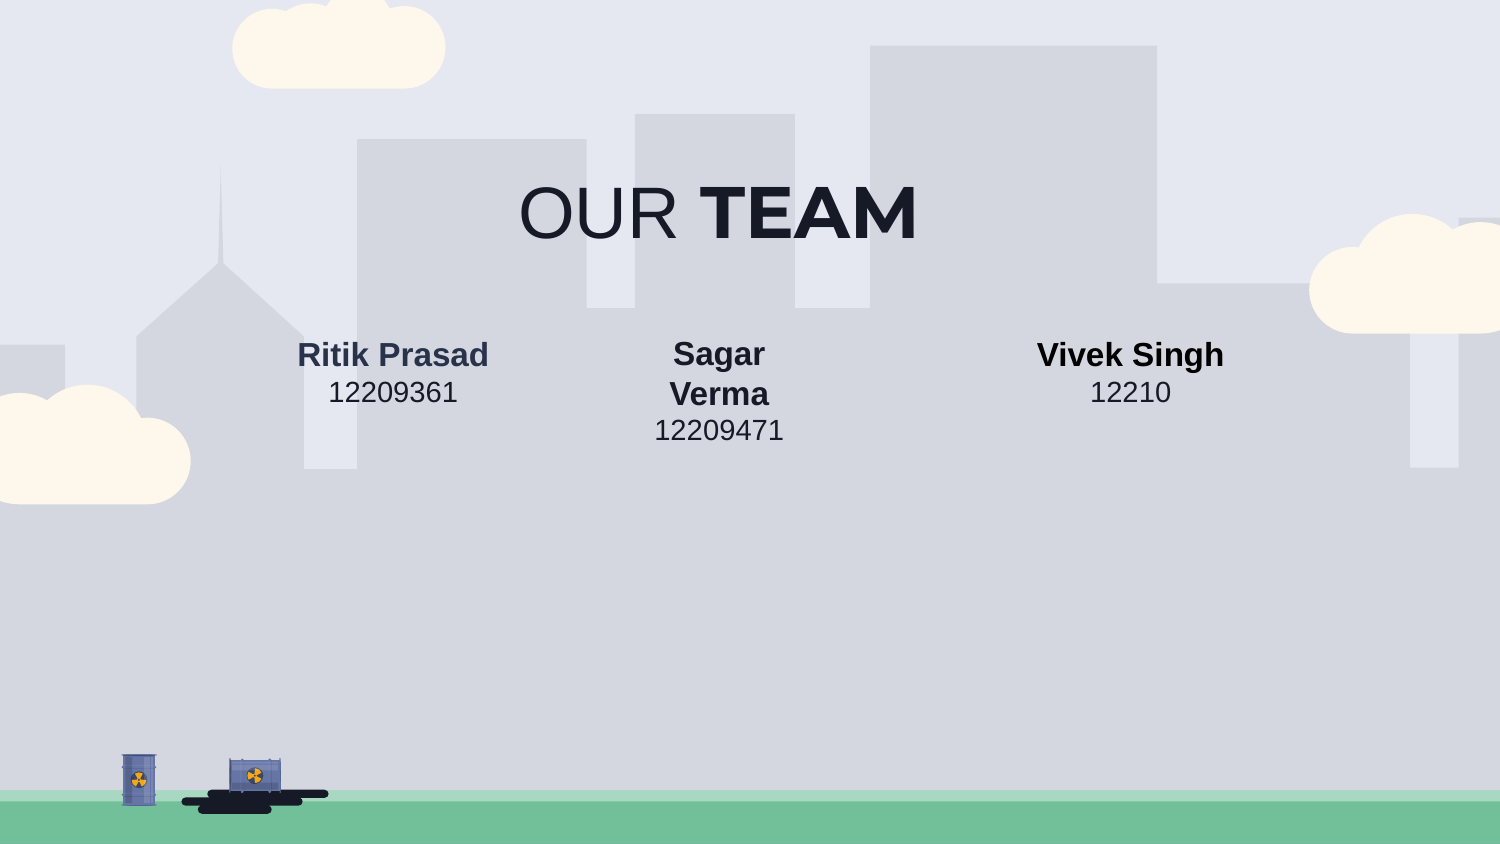

OUR TEAM

Sagar Verma
12209471

Ritik Prasad
12209361
Vivek Singh
12210